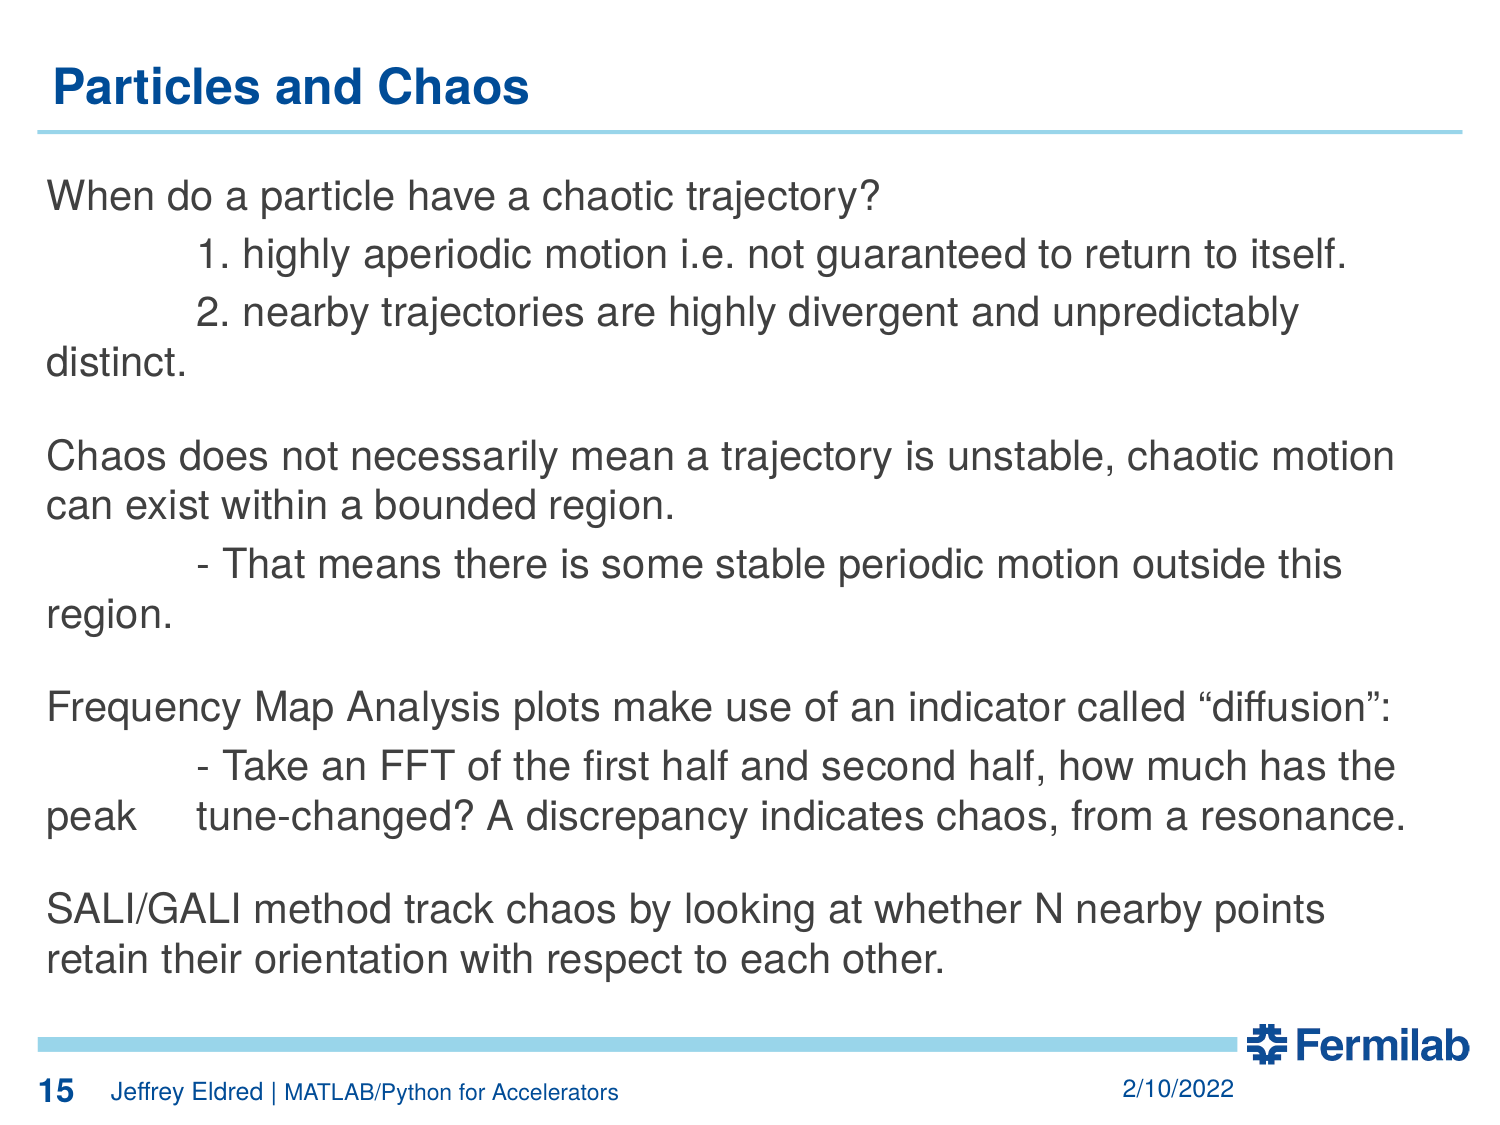

15
15
Particles and Chaos
When do a particle have a chaotic trajectory?
	1. highly aperiodic motion i.e. not guaranteed to return to itself.
	2. nearby trajectories are highly divergent and unpredictably distinct.

Chaos does not necessarily mean a trajectory is unstable, chaotic motion can exist within a bounded region.
	- That means there is some stable periodic motion outside this region.

Frequency Map Analysis plots make use of an indicator called “diffusion”:
	- Take an FFT of the first half and second half, how much has the peak 	tune-changed? A discrepancy indicates chaos, from a resonance.

SALI/GALI method track chaos by looking at whether N nearby points retain their orientation with respect to each other.

15
2/10/2022
Jeffrey Eldred | MATLAB/Python for Accelerators